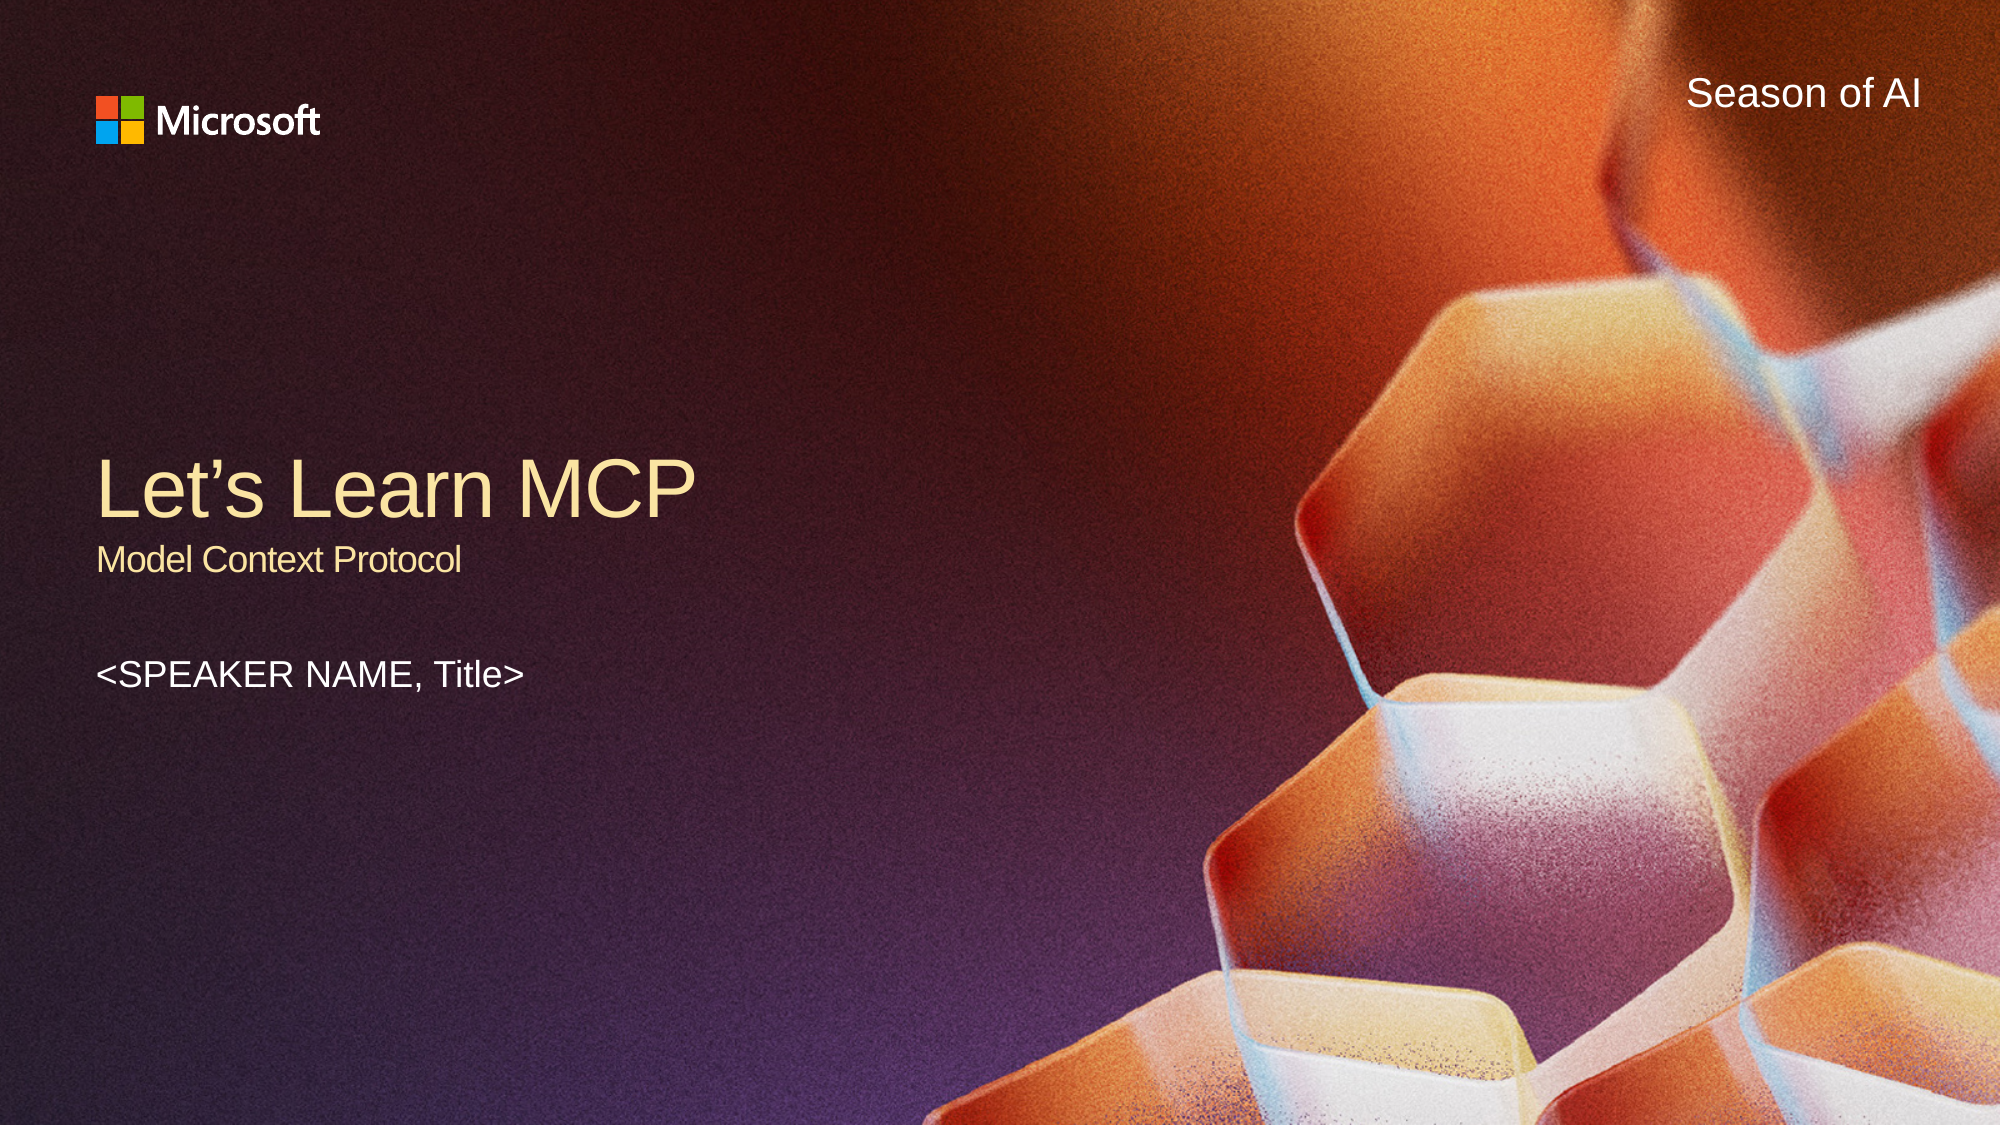

Season of AI
# Let’s Learn MCP Model Context Protocol
<SPEAKER NAME, Title>